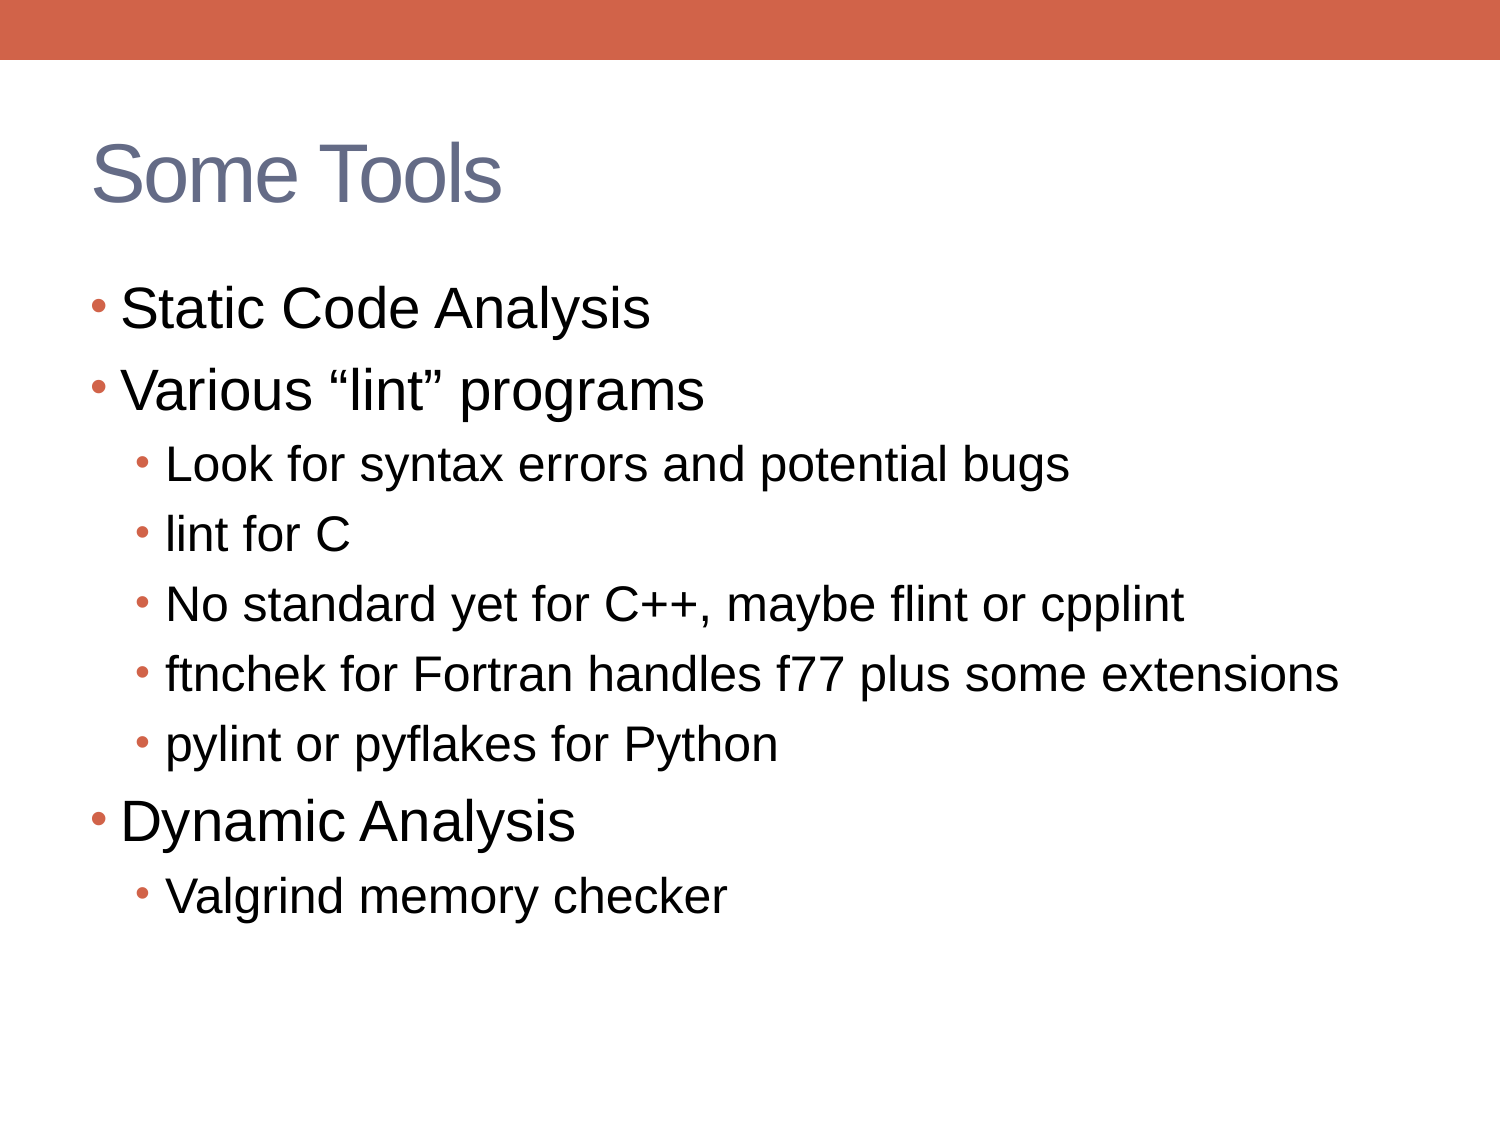

# Some Tools
Static Code Analysis
Various “lint” programs
Look for syntax errors and potential bugs
lint for C
No standard yet for C++, maybe flint or cpplint
ftnchek for Fortran handles f77 plus some extensions
pylint or pyflakes for Python
Dynamic Analysis
Valgrind memory checker